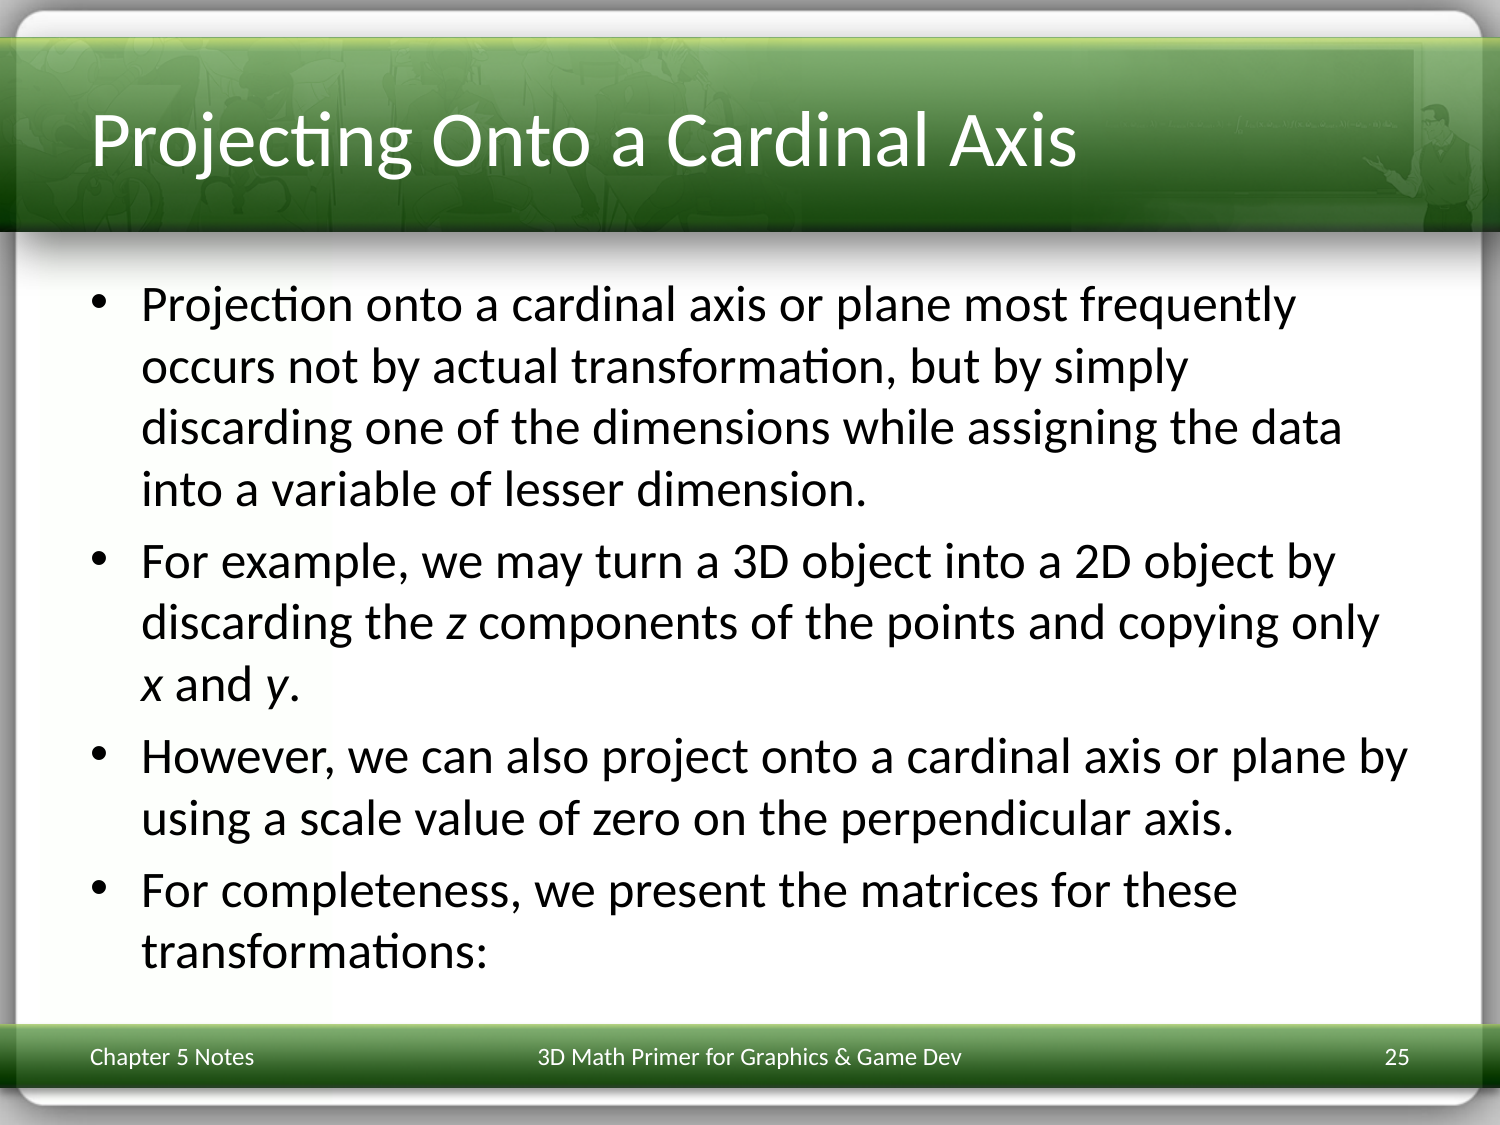

# Projecting Onto a Cardinal Axis
Projection onto a cardinal axis or plane most frequently occurs not by actual transformation, but by simply discarding one of the dimensions while assigning the data into a variable of lesser dimension.
For example, we may turn a 3D object into a 2D object by discarding the z components of the points and copying only x and y.
However, we can also project onto a cardinal axis or plane by using a scale value of zero on the perpendicular axis.
For completeness, we present the matrices for these transformations:
Chapter 5 Notes
3D Math Primer for Graphics & Game Dev
25